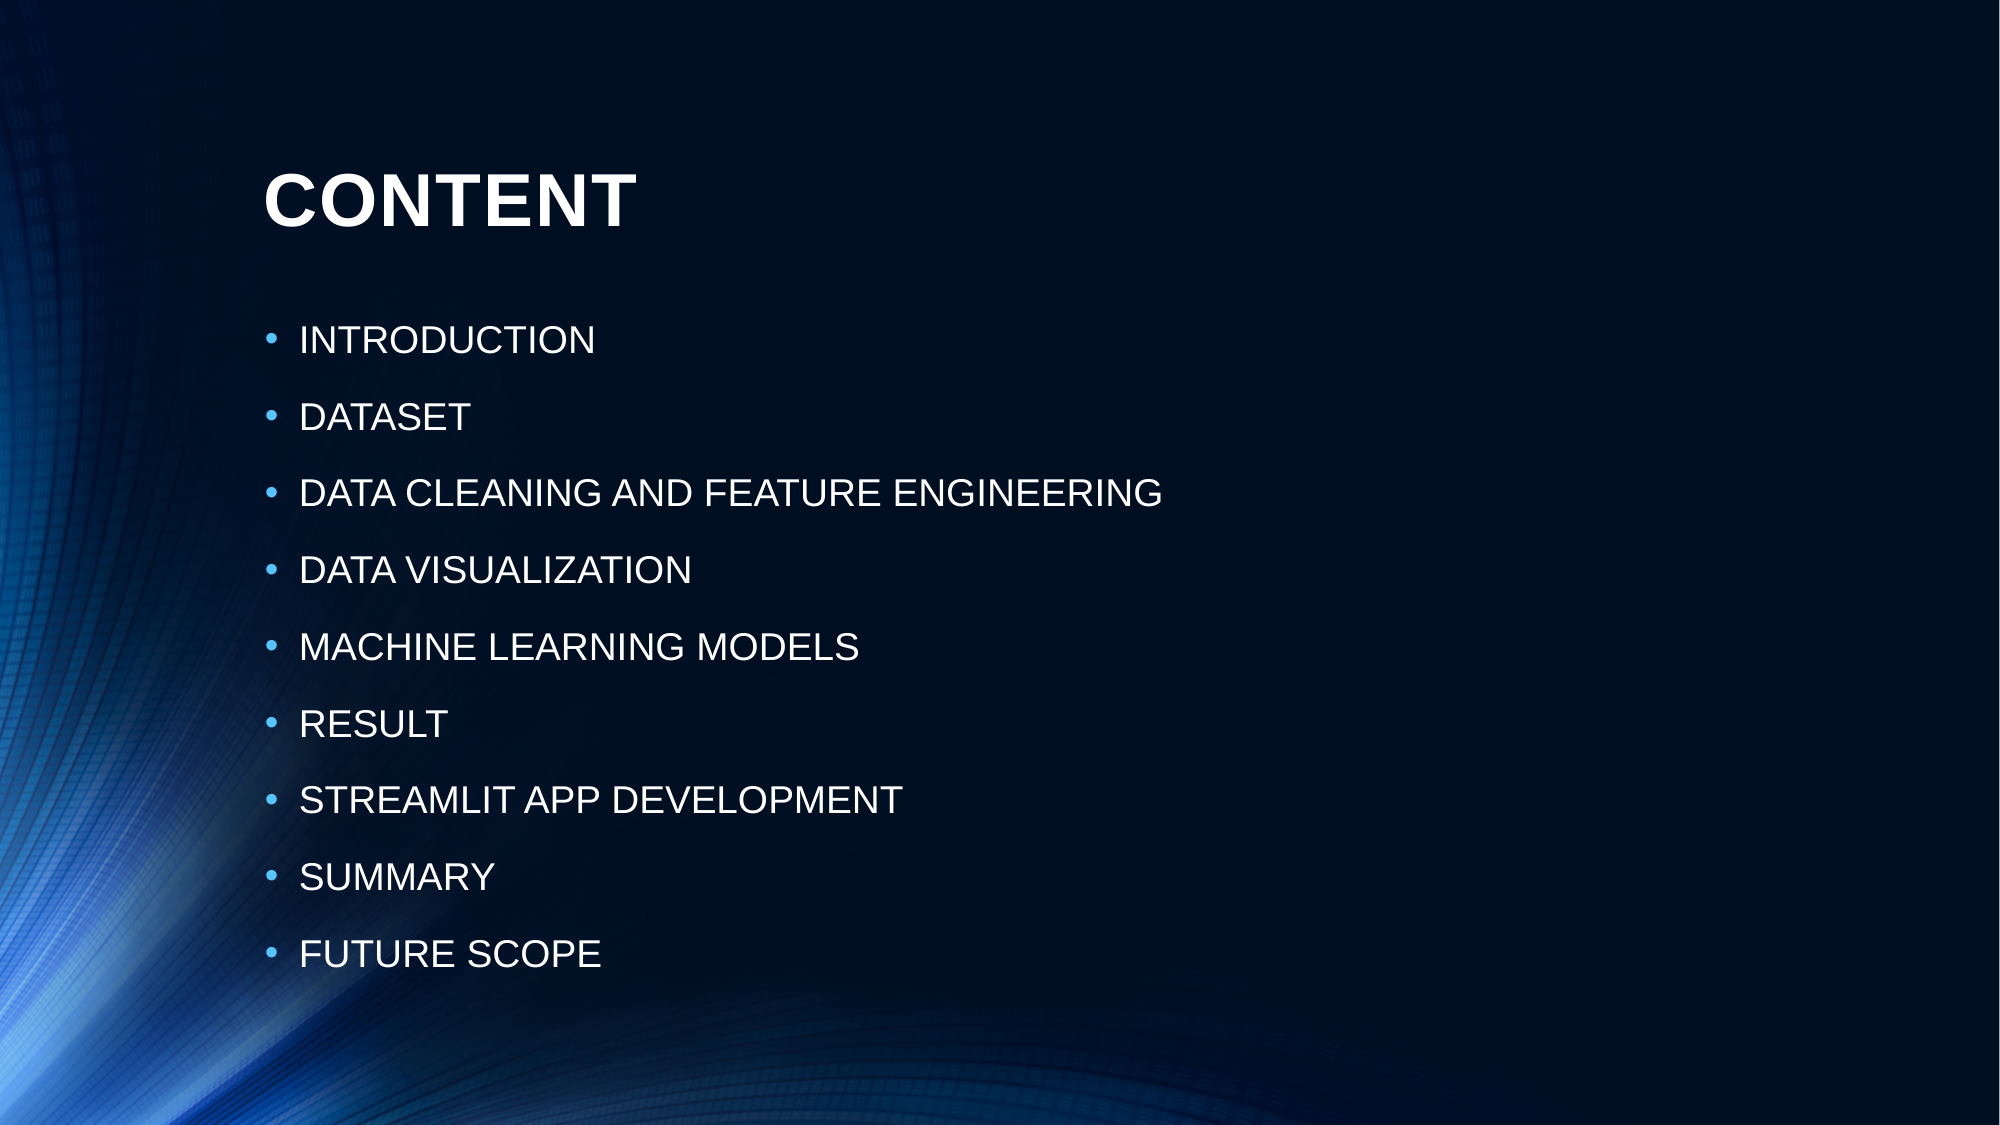

# CONTENT
INTRODUCTION
DATASET
DATA CLEANING AND FEATURE ENGINEERING
DATA VISUALIZATION
MACHINE LEARNING MODELS
RESULT
STREAMLIT APP DEVELOPMENT
SUMMARY
FUTURE SCOPE